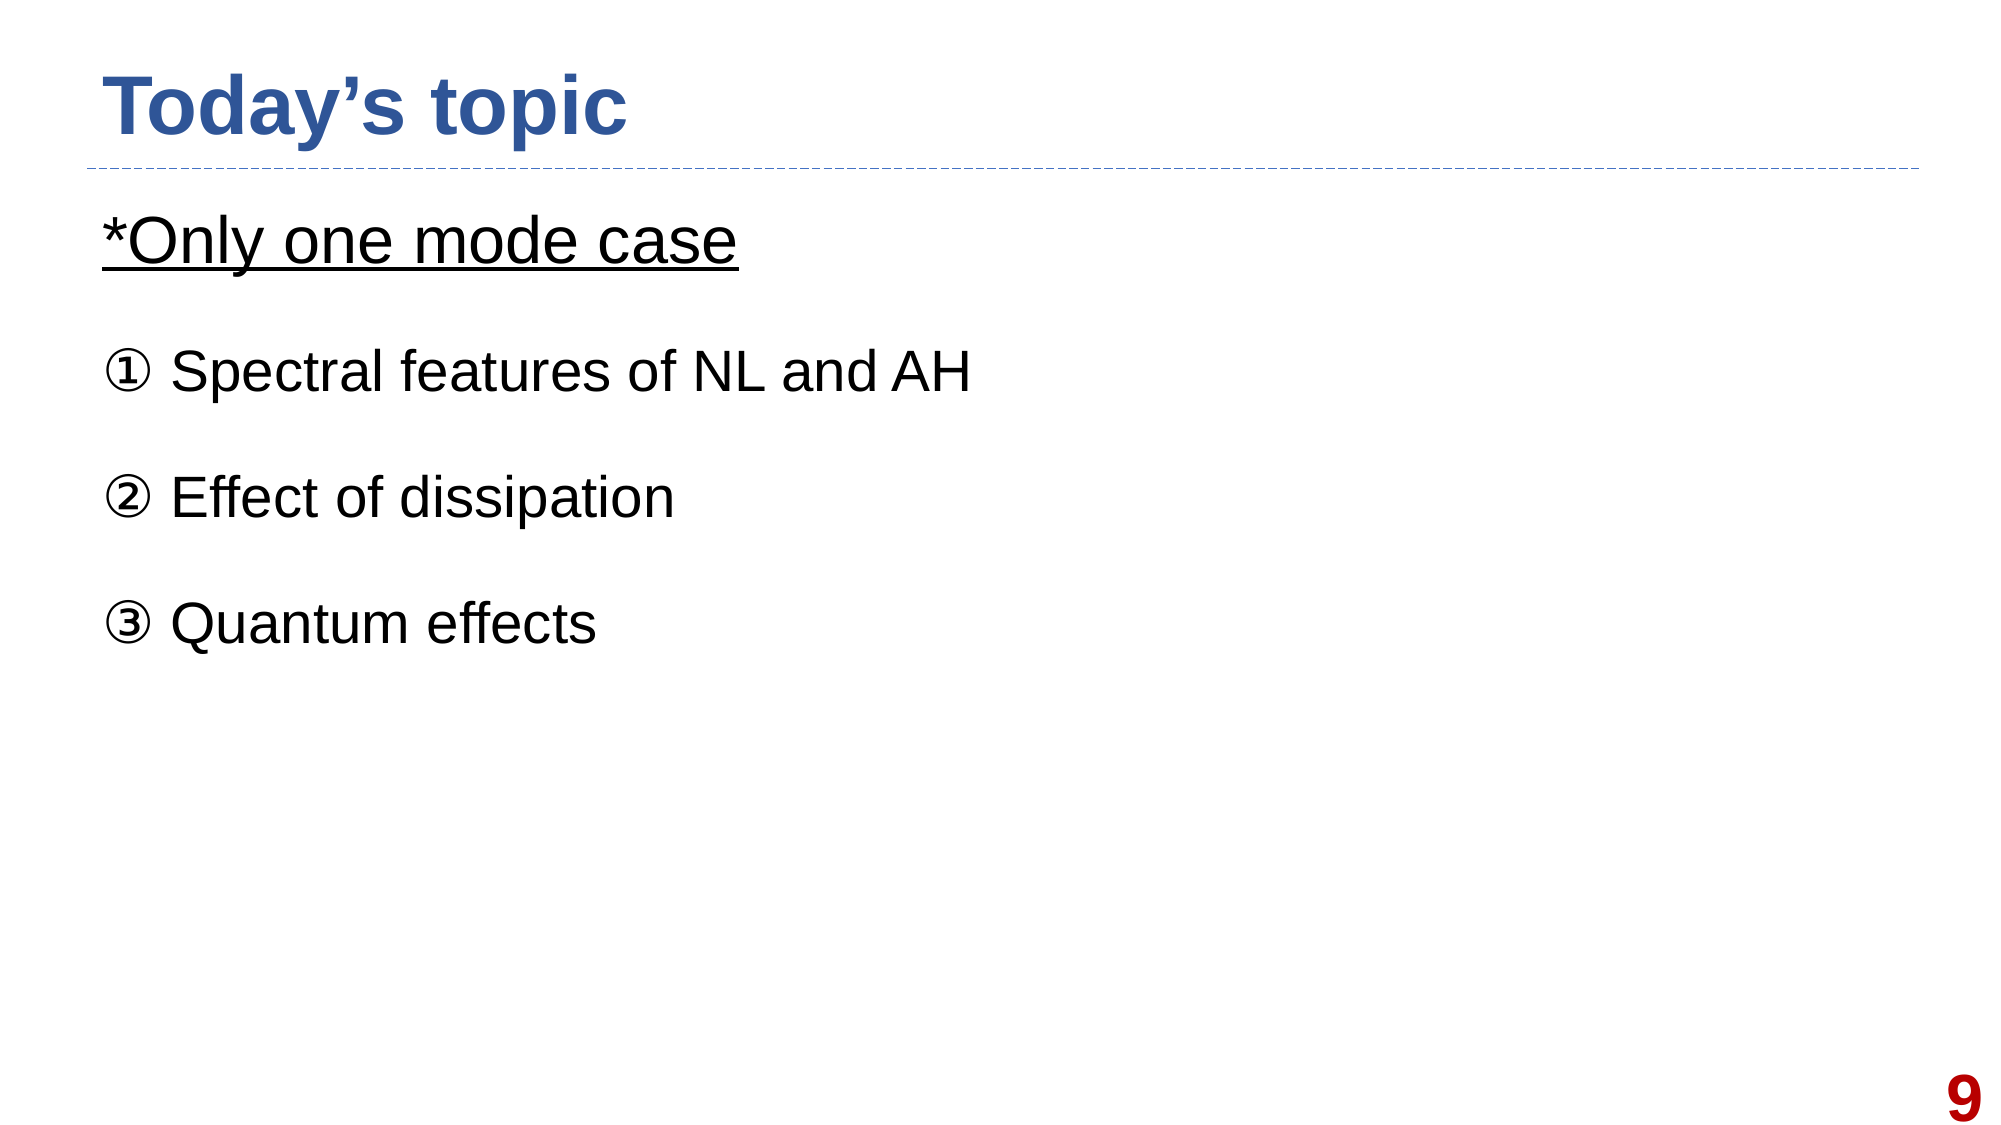

# Today’s topic
*Only one mode case
① Spectral features of NL and AH
② Effect of dissipation
③ Quantum effects
9